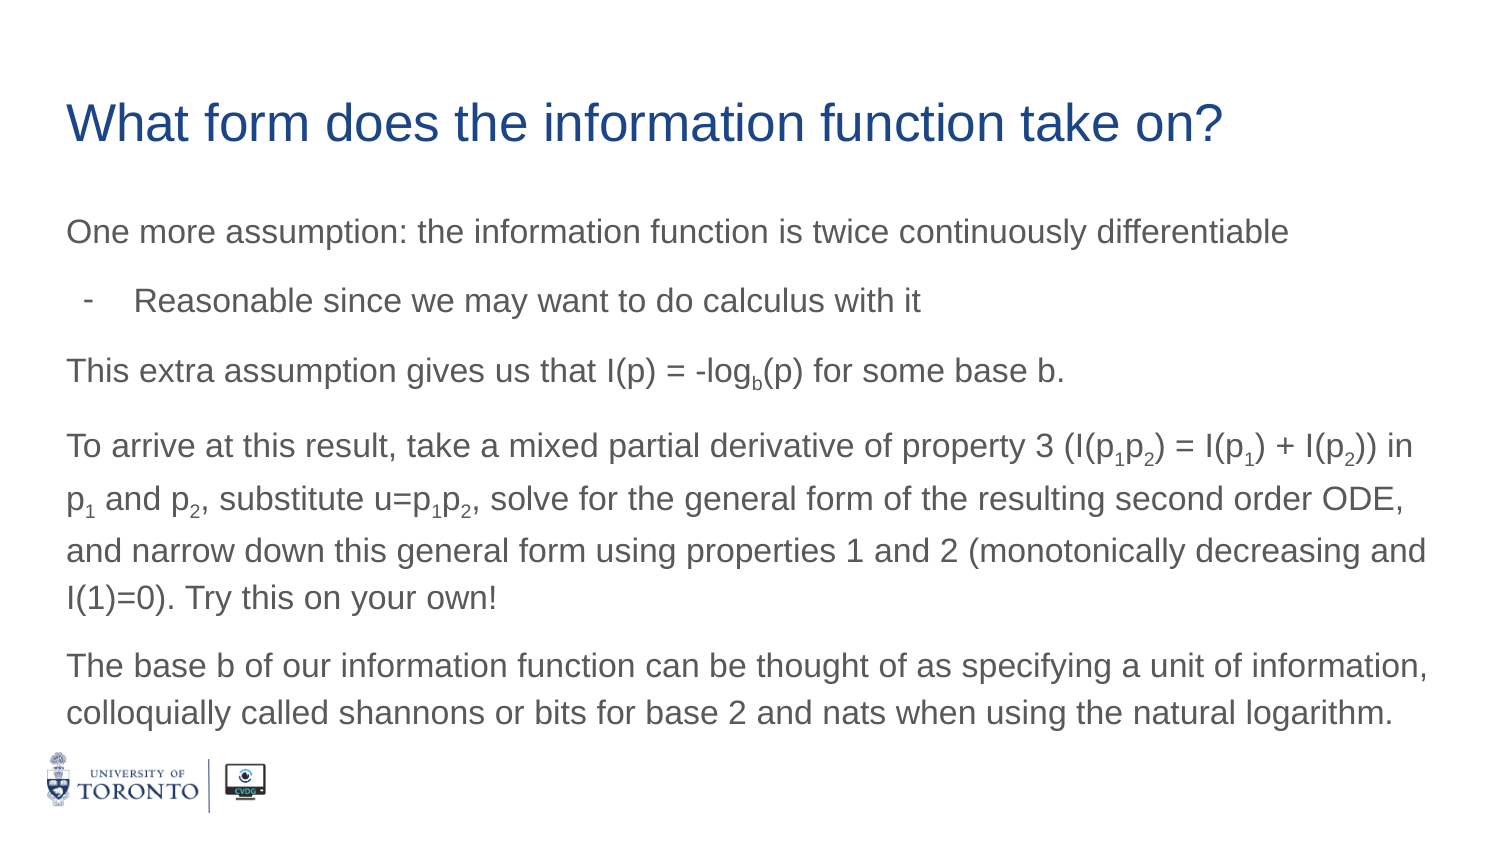

# What form does the information function take on?
One more assumption: the information function is twice continuously differentiable
Reasonable since we may want to do calculus with it
This extra assumption gives us that I(p) = -logb(p) for some base b.
To arrive at this result, take a mixed partial derivative of property 3 (I(p1p2) = I(p1) + I(p2)) in  p1 and p2, substitute u=p1p2, solve for the general form of the resulting second order ODE, and narrow down this general form using properties 1 and 2 (monotonically decreasing and I(1)=0). Try this on your own!
The base b of our information function can be thought of as specifying a unit of information, colloquially called shannons or bits for base 2 and nats when using the natural logarithm.